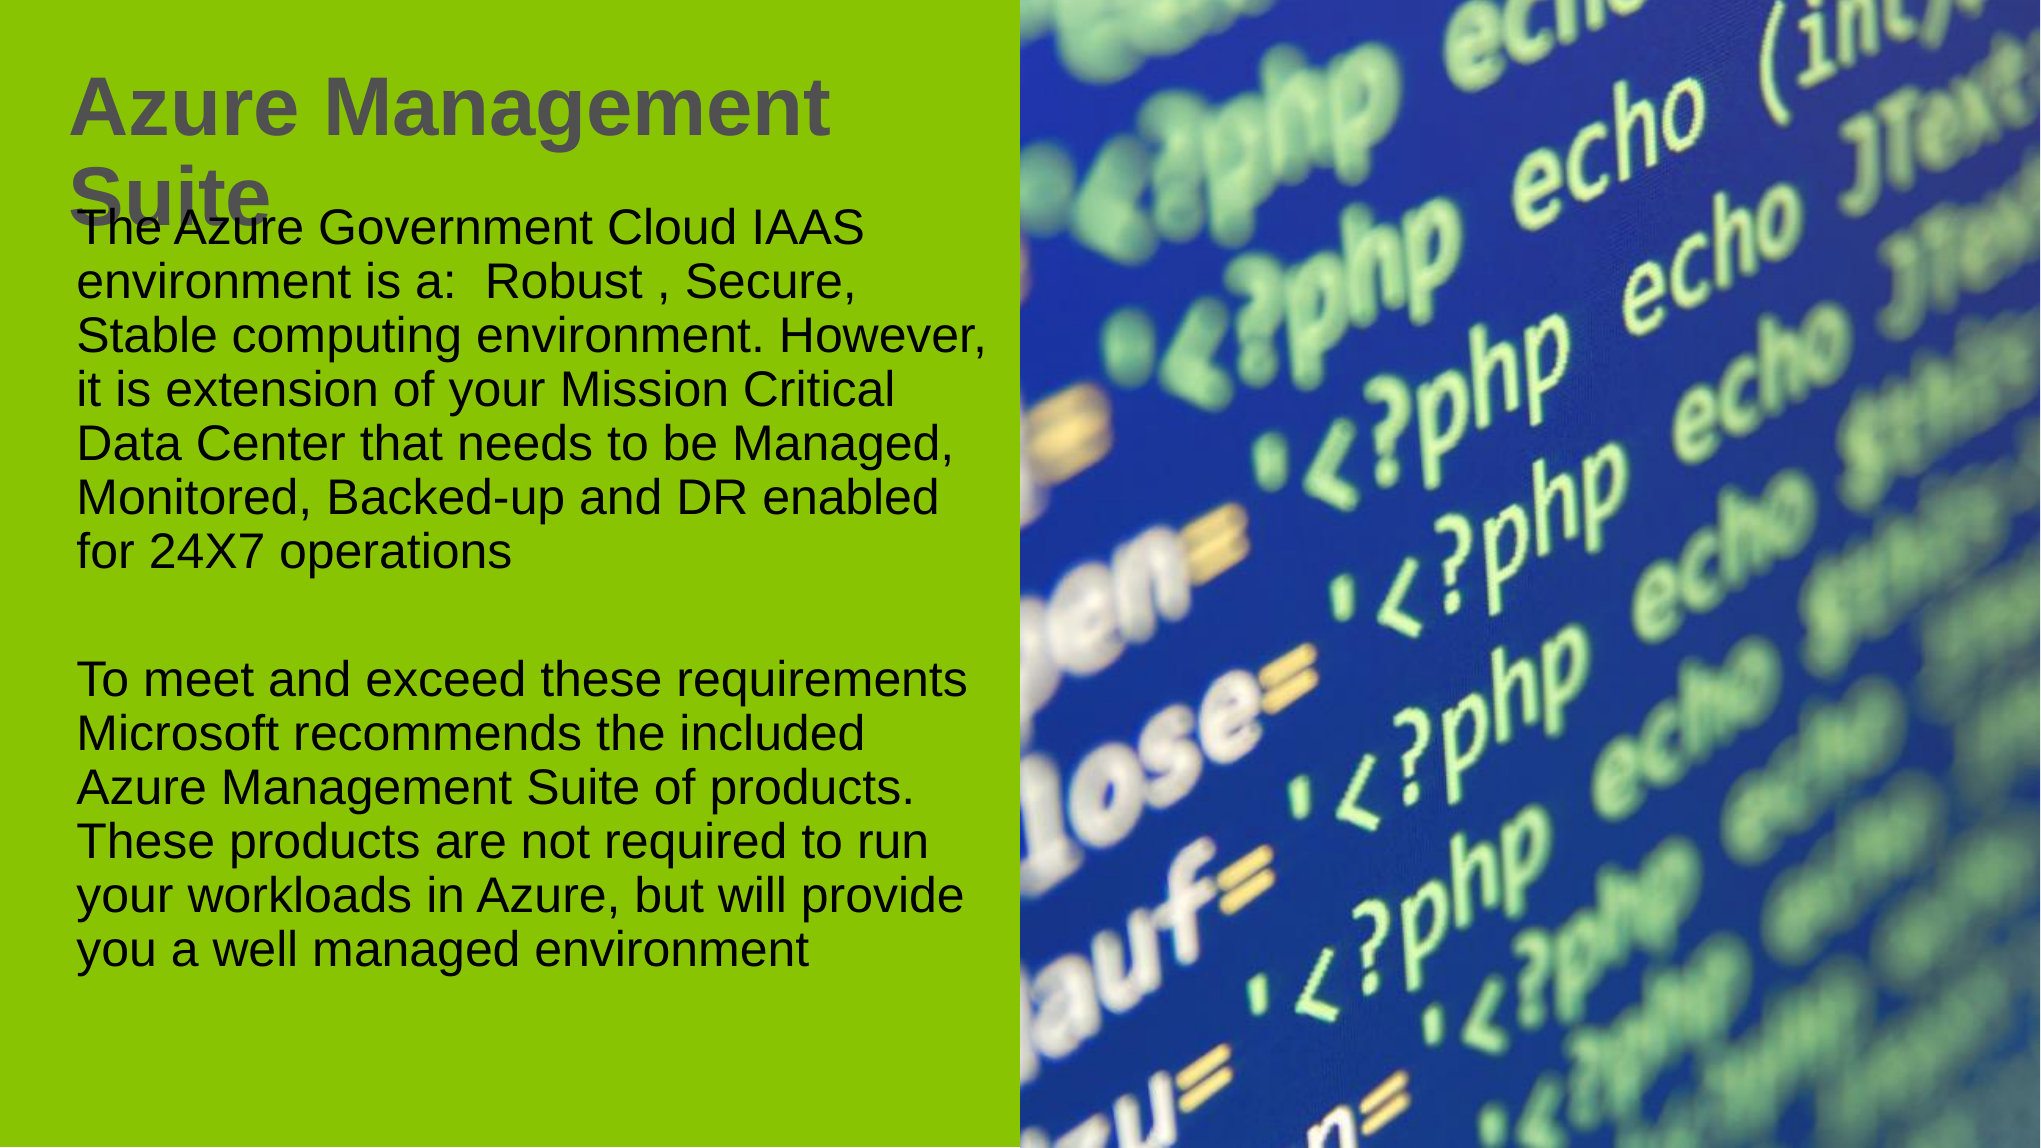

Azure Management Suite
The Azure Government Cloud IAAS environment is a:  Robust , Secure, Stable computing environment. However, it is extension of your Mission Critical Data Center that needs to be Managed, Monitored, Backed-up and DR enabled for 24X7 operations

To meet and exceed these requirements Microsoft recommends the included Azure Management Suite of products.  These products are not required to run your workloads in Azure, but will provide you a well managed environment